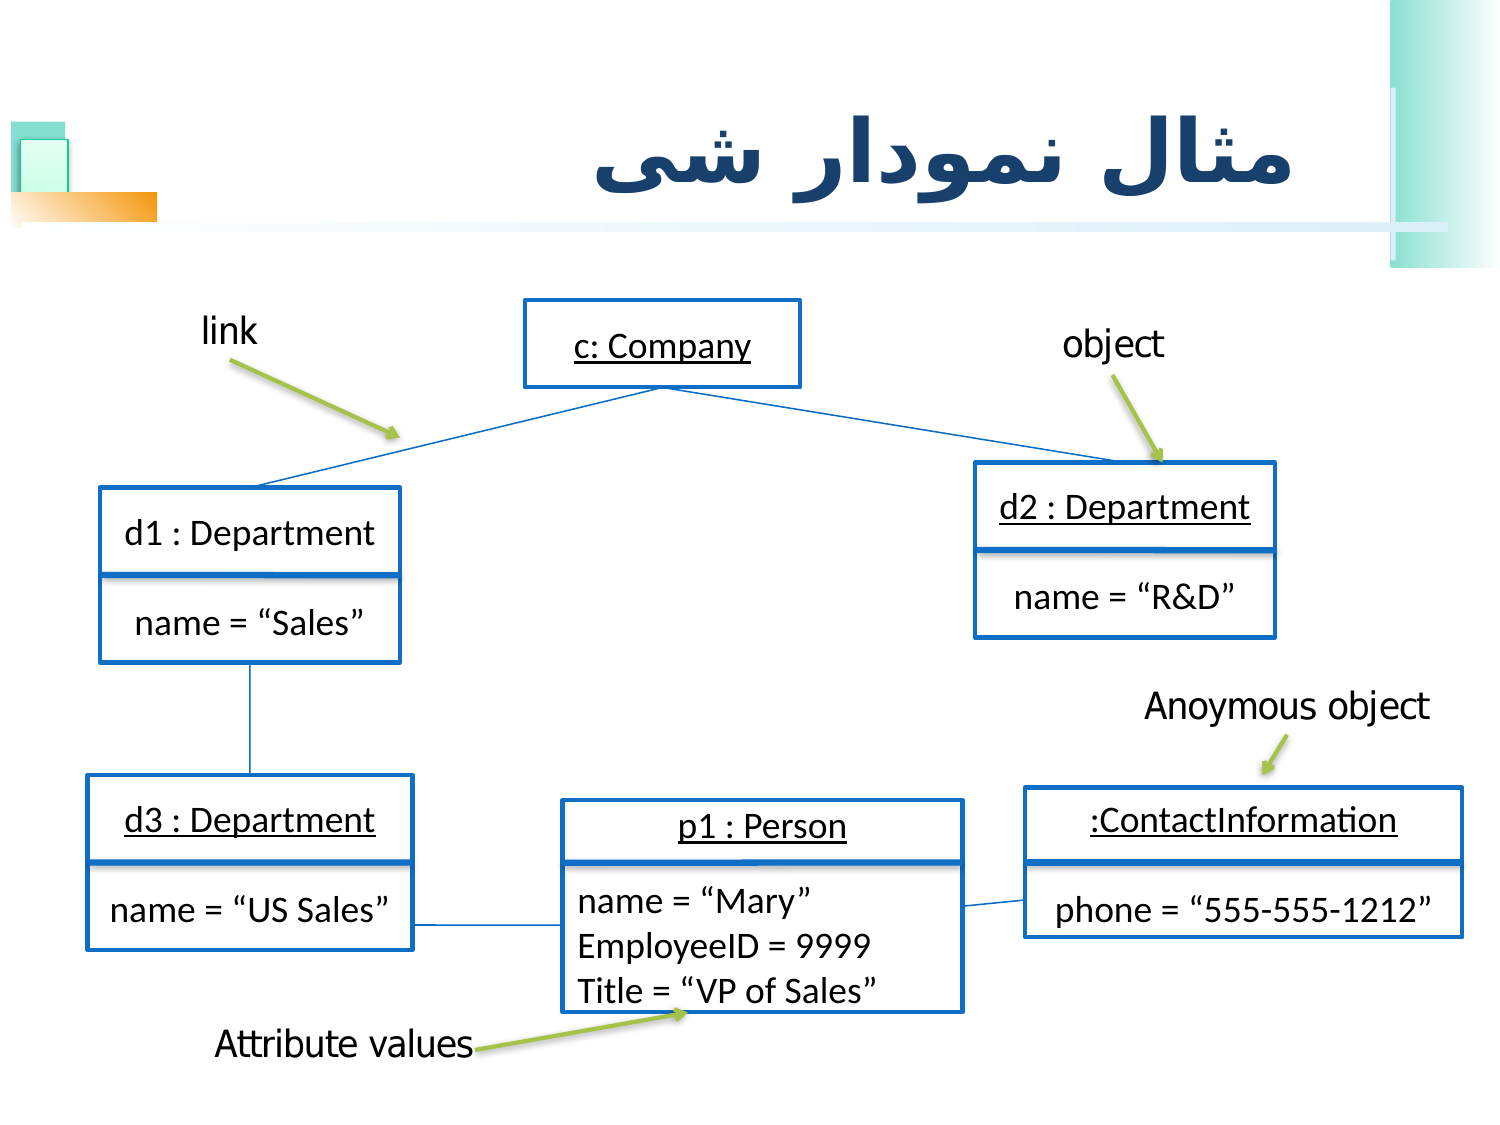

# مثال نمودار شی

link
c: Company
object
d2 : Department

name = “R&D”
d1 : Department

name = “Sales”
Anoymous object
d3 : Department

name = “US Sales”
:ContactInformation

phone = “555-555-1212”
p1 : Person

name = “Mary”
EmployeeID = 9999
Title = “VP of Sales”
Attribute values